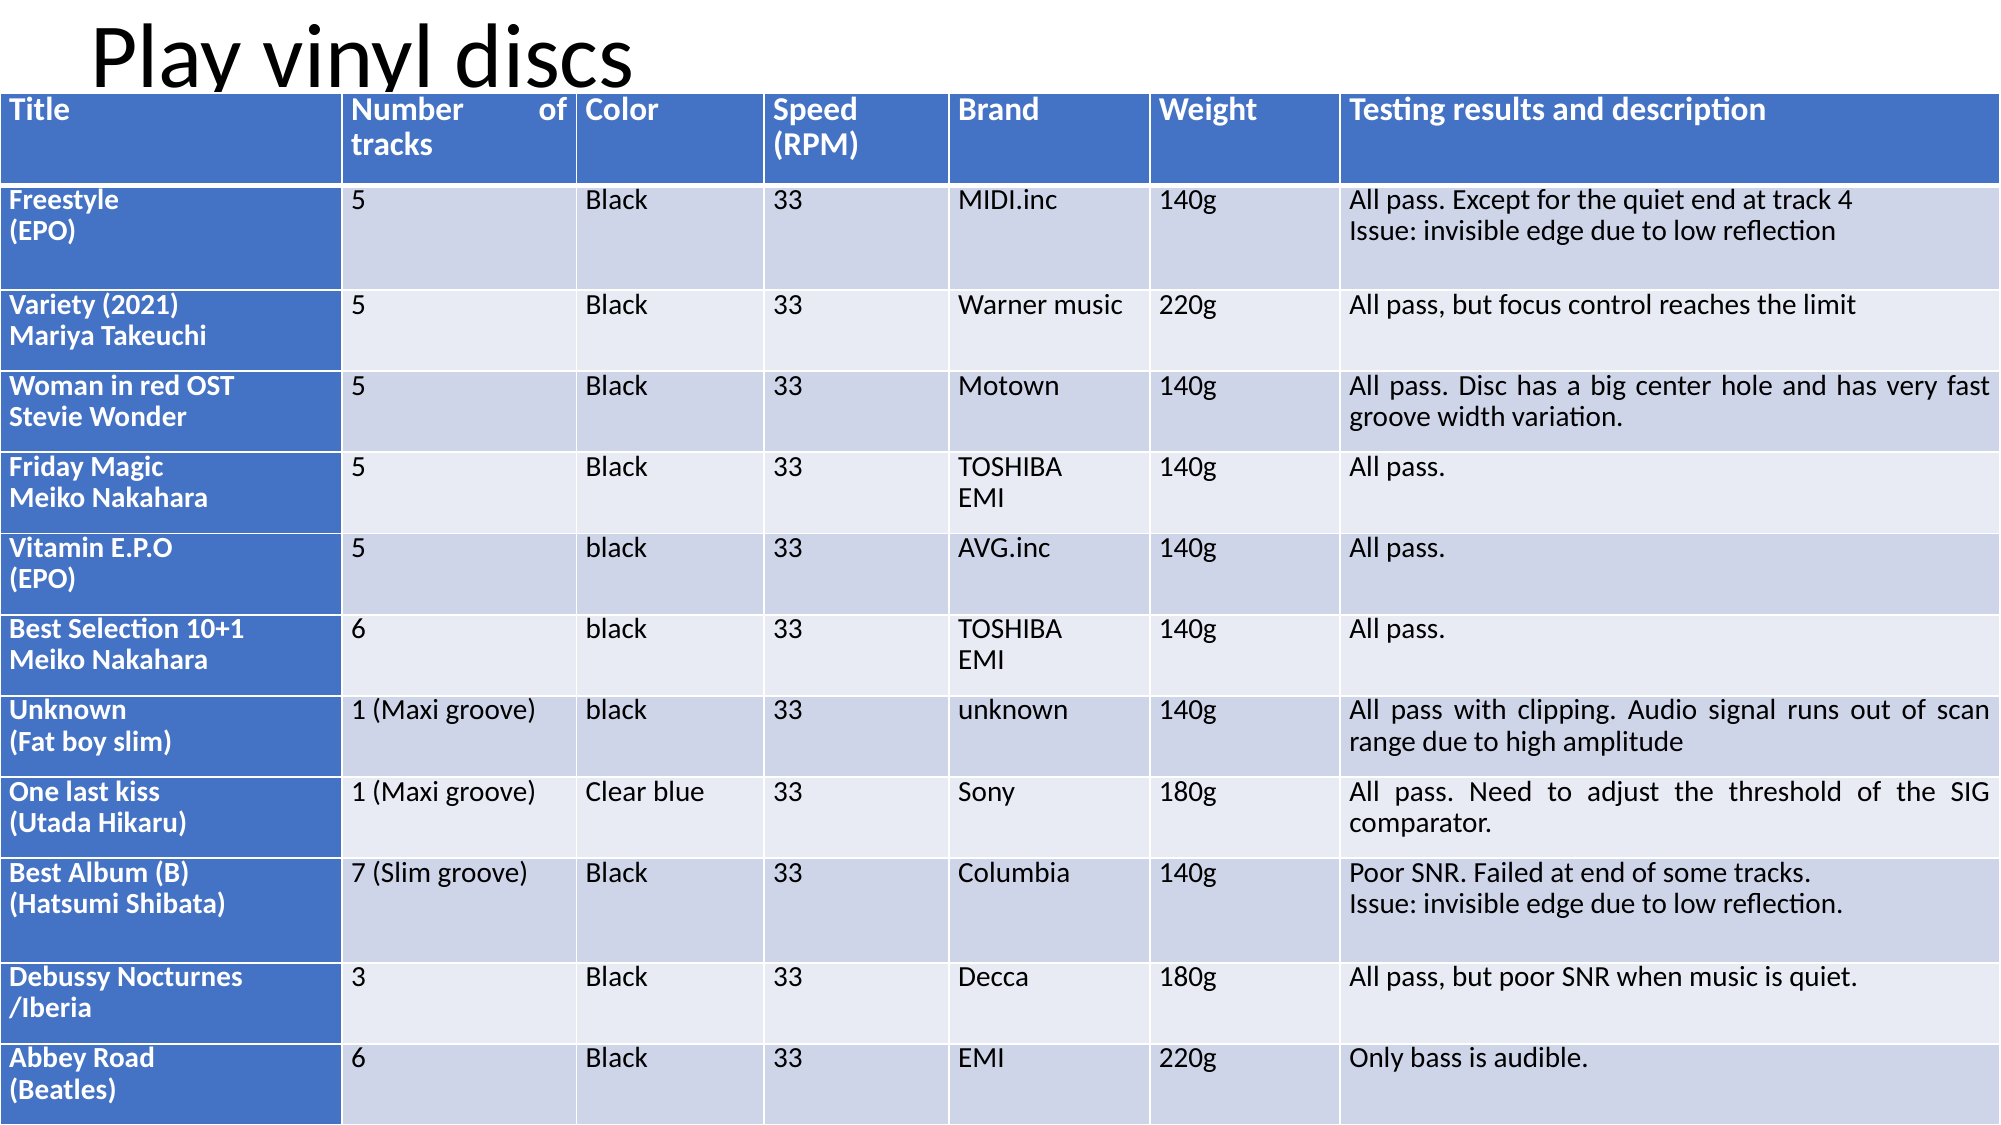

# Play vinyl discs
| Title | Number of tracks | Color | Speed (RPM) | Brand | Weight | Testing results and description |
| --- | --- | --- | --- | --- | --- | --- |
| Freestyle (EPO) | 5 | Black | 33 | MIDI.inc | 140g | All pass. Except for the quiet end at track 4 Issue: invisible edge due to low reflection |
| Variety (2021) Mariya Takeuchi | 5 | Black | 33 | Warner music | 220g | All pass, but focus control reaches the limit |
| Woman in red OST Stevie Wonder | 5 | Black | 33 | Motown | 140g | All pass. Disc has a big center hole and has very fast groove width variation. |
| Friday Magic Meiko Nakahara | 5 | Black | 33 | TOSHIBA EMI | 140g | All pass. |
| Vitamin E.P.O (EPO) | 5 | black | 33 | AVG.inc | 140g | All pass. |
| Best Selection 10+1 Meiko Nakahara | 6 | black | 33 | TOSHIBA EMI | 140g | All pass. |
| Unknown (Fat boy slim) | 1 (Maxi groove) | black | 33 | unknown | 140g | All pass with clipping. Audio signal runs out of scan range due to high amplitude |
| One last kiss (Utada Hikaru) | 1 (Maxi groove) | Clear blue | 33 | Sony | 180g | All pass. Need to adjust the threshold of the SIG comparator. |
| Best Album (B) (Hatsumi Shibata) | 7 (Slim groove) | Black | 33 | Columbia | 140g | Poor SNR. Failed at end of some tracks. Issue: invisible edge due to low reflection. |
| Debussy Nocturnes /Iberia | 3 | Black | 33 | Decca | 180g | All pass, but poor SNR when music is quiet. |
| Abbey Road (Beatles) | 6 | Black | 33 | EMI | 220g | Only bass is audible. |